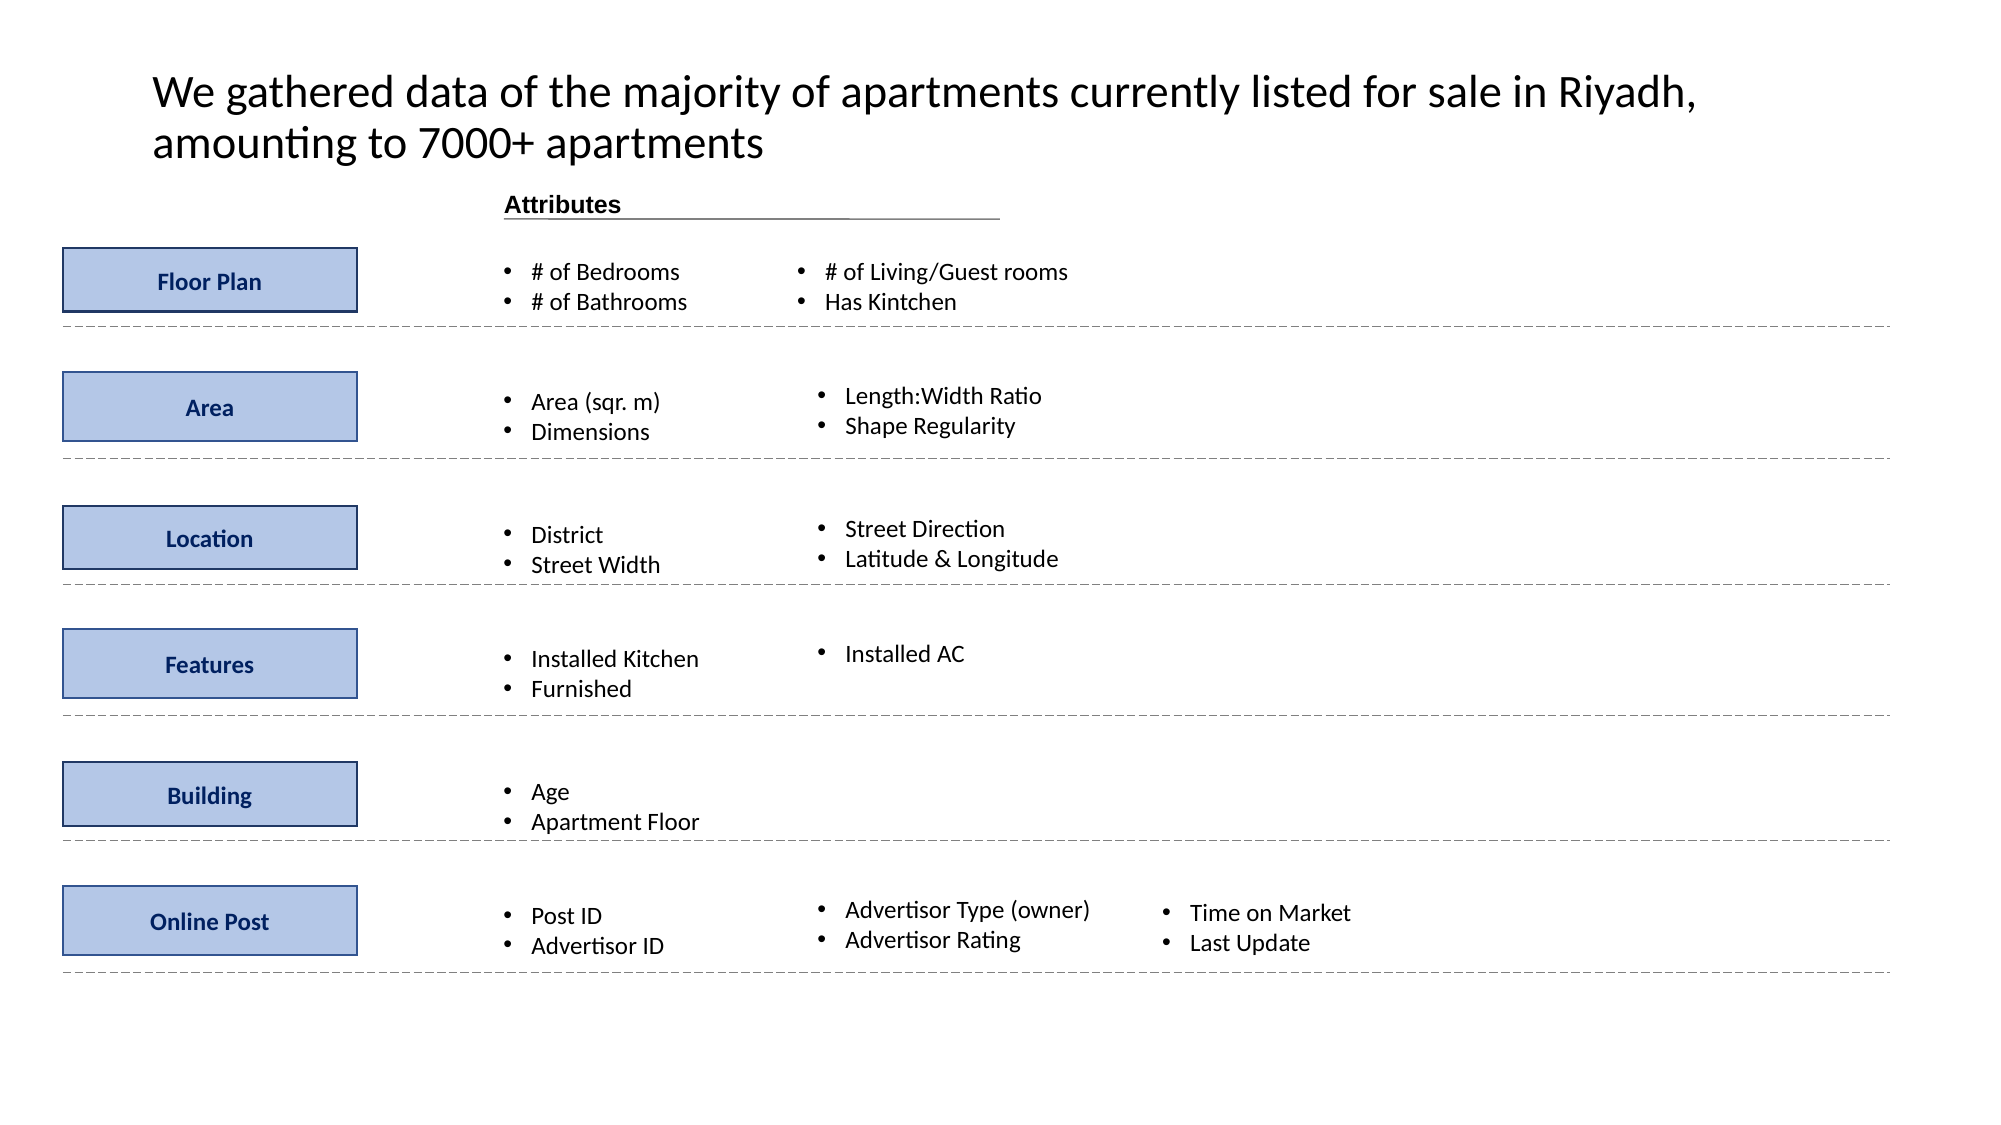

# We gathered data of the majority of apartments currently listed for sale in Riyadh, amounting to 7000+ apartments
Attributes

Floor Plan
# of Bedrooms
# of Bathrooms
# of Living/Guest rooms
Has Kintchen
# Bedrooms
# Bathrooms
Area
Length:Width Ratio
Shape Regularity
Area (sqr. m)
Dimensions
Street Direction
Latitude & Longitude
Location
District
Street Width
Features
Installed AC

Installed Kitchen
Furnished
Building
Age
Apartment Floor

Online Post
Advertisor Type (owner)
Advertisor Rating
Time on Market
Last Update
Post ID
Advertisor ID